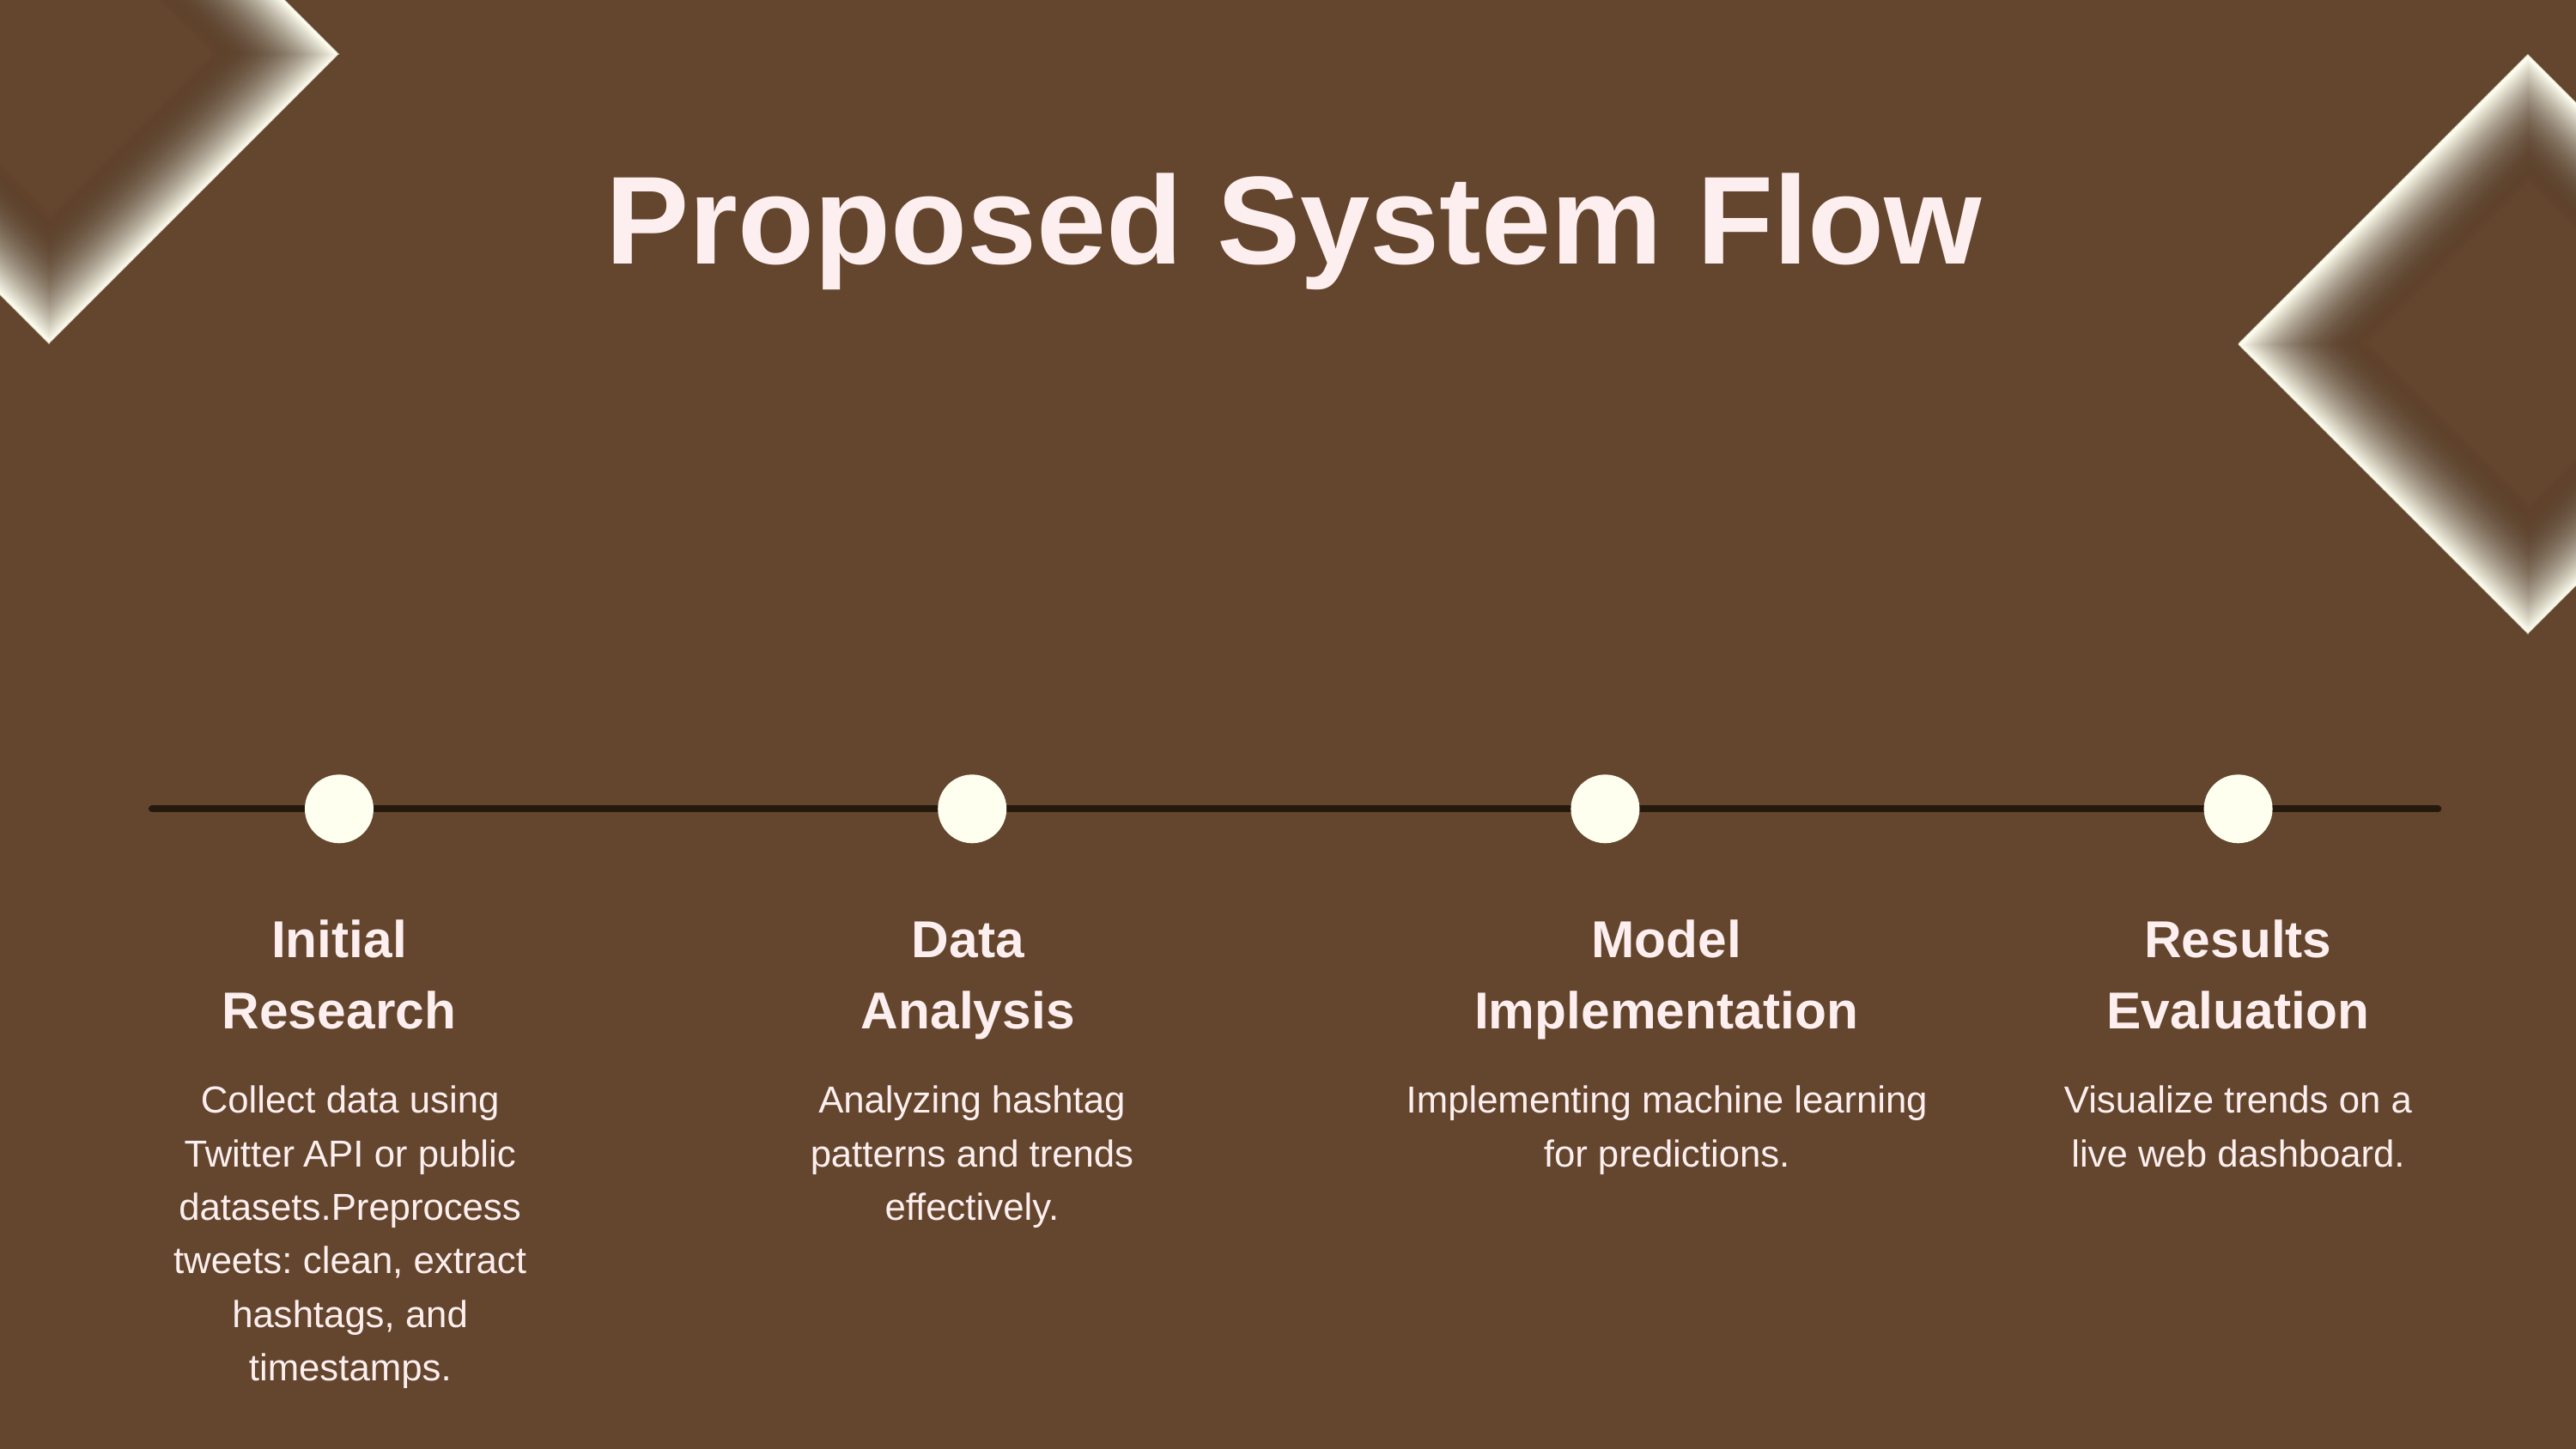

Proposed System Flow

Data Analysis
Analyzing hashtag patterns and trends effectively.
Model Implementation
Implementing machine learning for predictions.
Results Evaluation
Visualize trends on a live web dashboard.
Initial Research
Collect data using Twitter API or public datasets.Preprocess tweets: clean, extract hashtags, and timestamps.